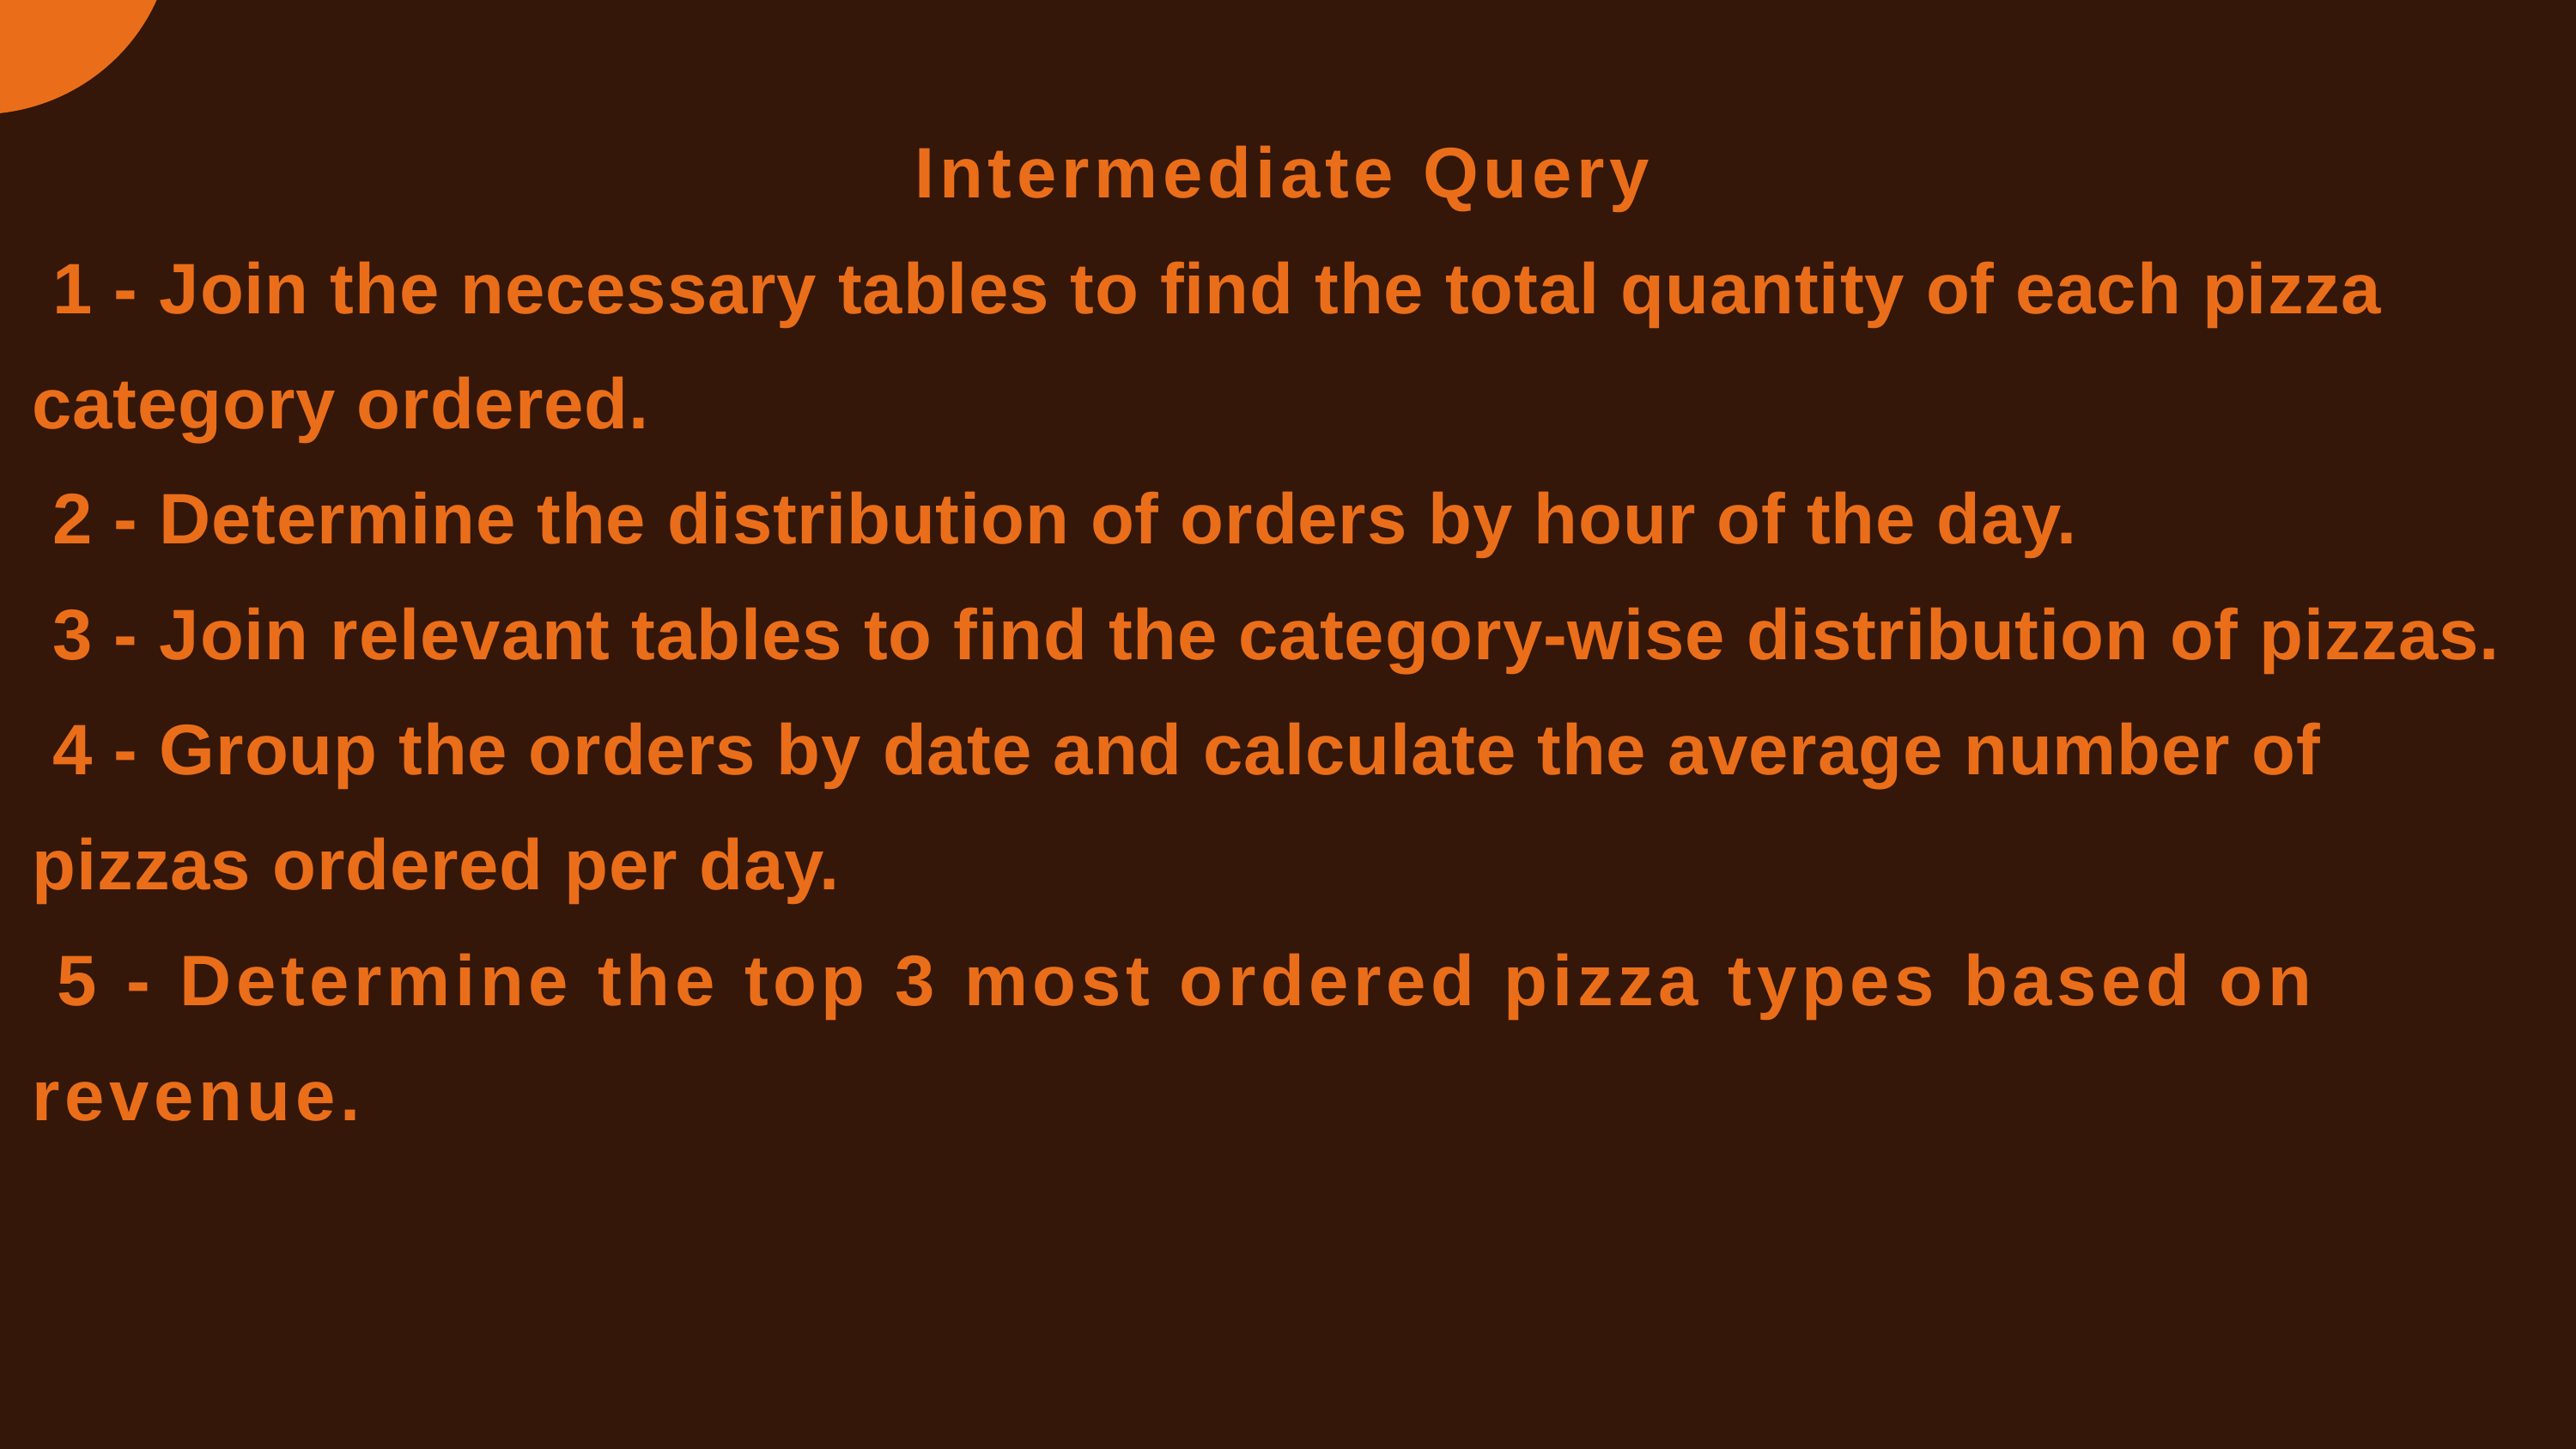

Intermediate Query
 1 - Join the necessary tables to find the total quantity of each pizza category ordered.
 2 - Determine the distribution of orders by hour of the day.
 3 - Join relevant tables to find the category-wise distribution of pizzas.
 4 - Group the orders by date and calculate the average number of pizzas ordered per day.
 5 - Determine the top 3 most ordered pizza types based on revenue.